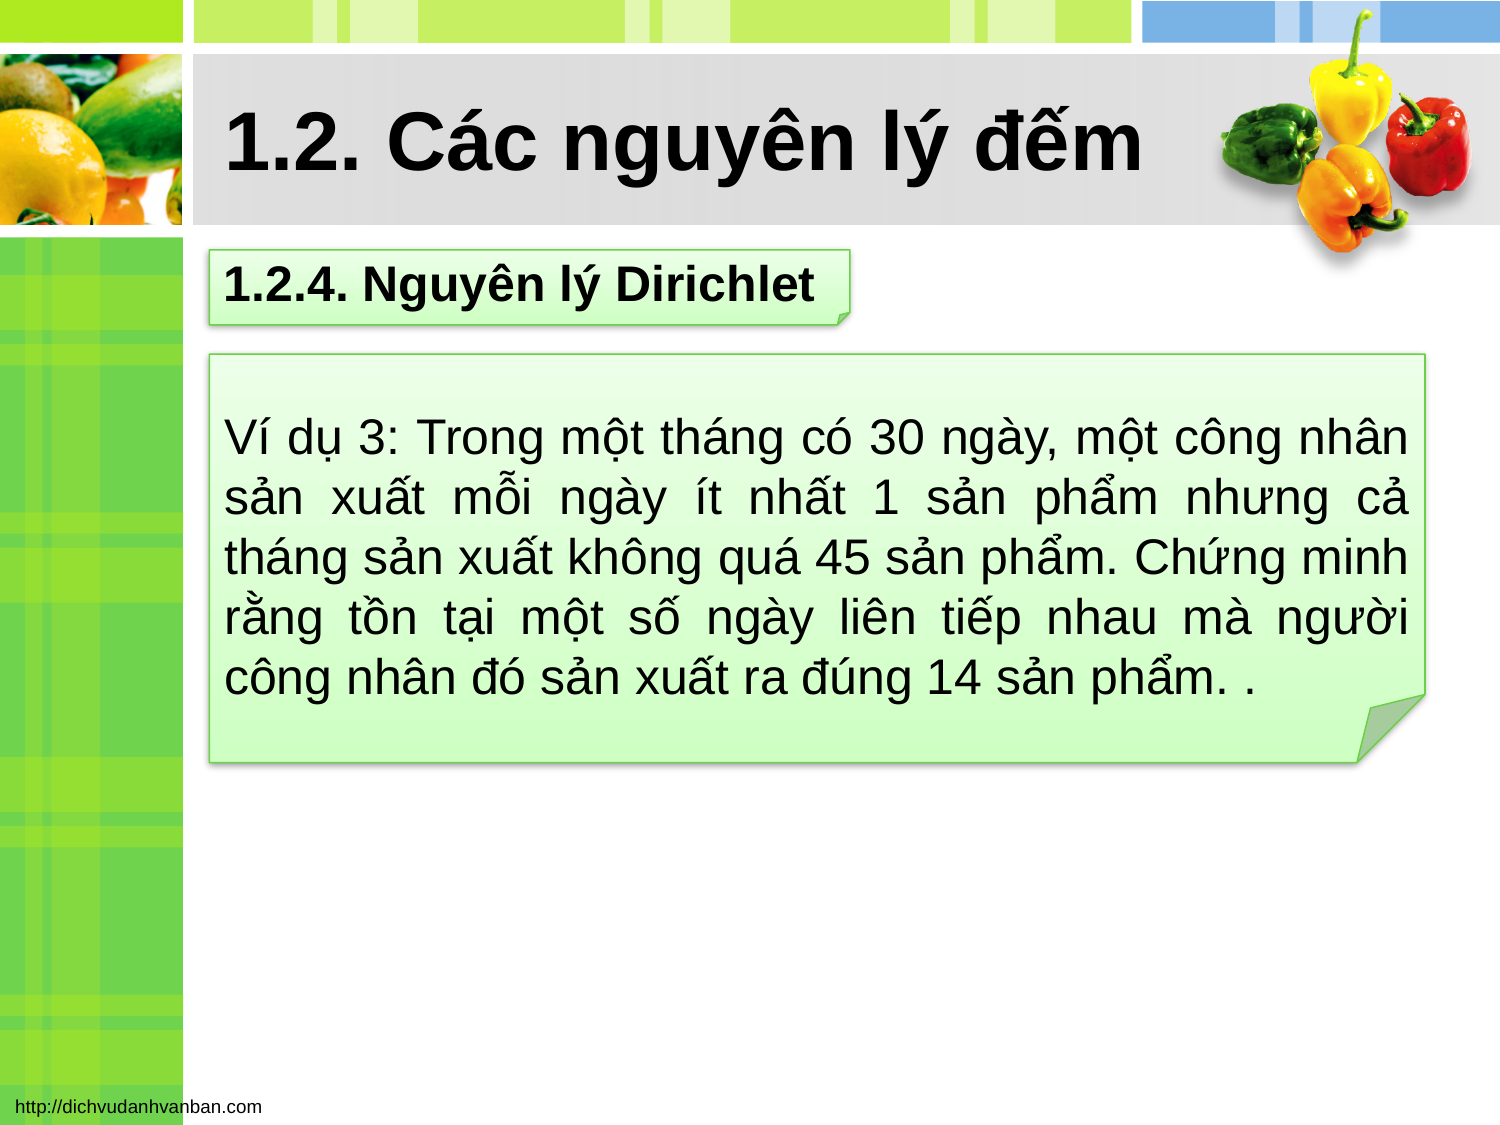

# 1.2. Các nguyên lý đếm
1.2.4. Nguyên lý Dirichlet

Ví dụ 3: Trong một tháng có 30 ngày, một công nhân sản xuất mỗi ngày ít nhất 1 sản phẩm nhưng cả tháng sản xuất không quá 45 sản phẩm. Chứng minh rằng tồn tại một số ngày liên tiếp nhau mà người công nhân đó sản xuất ra đúng 14 sản phẩm. .